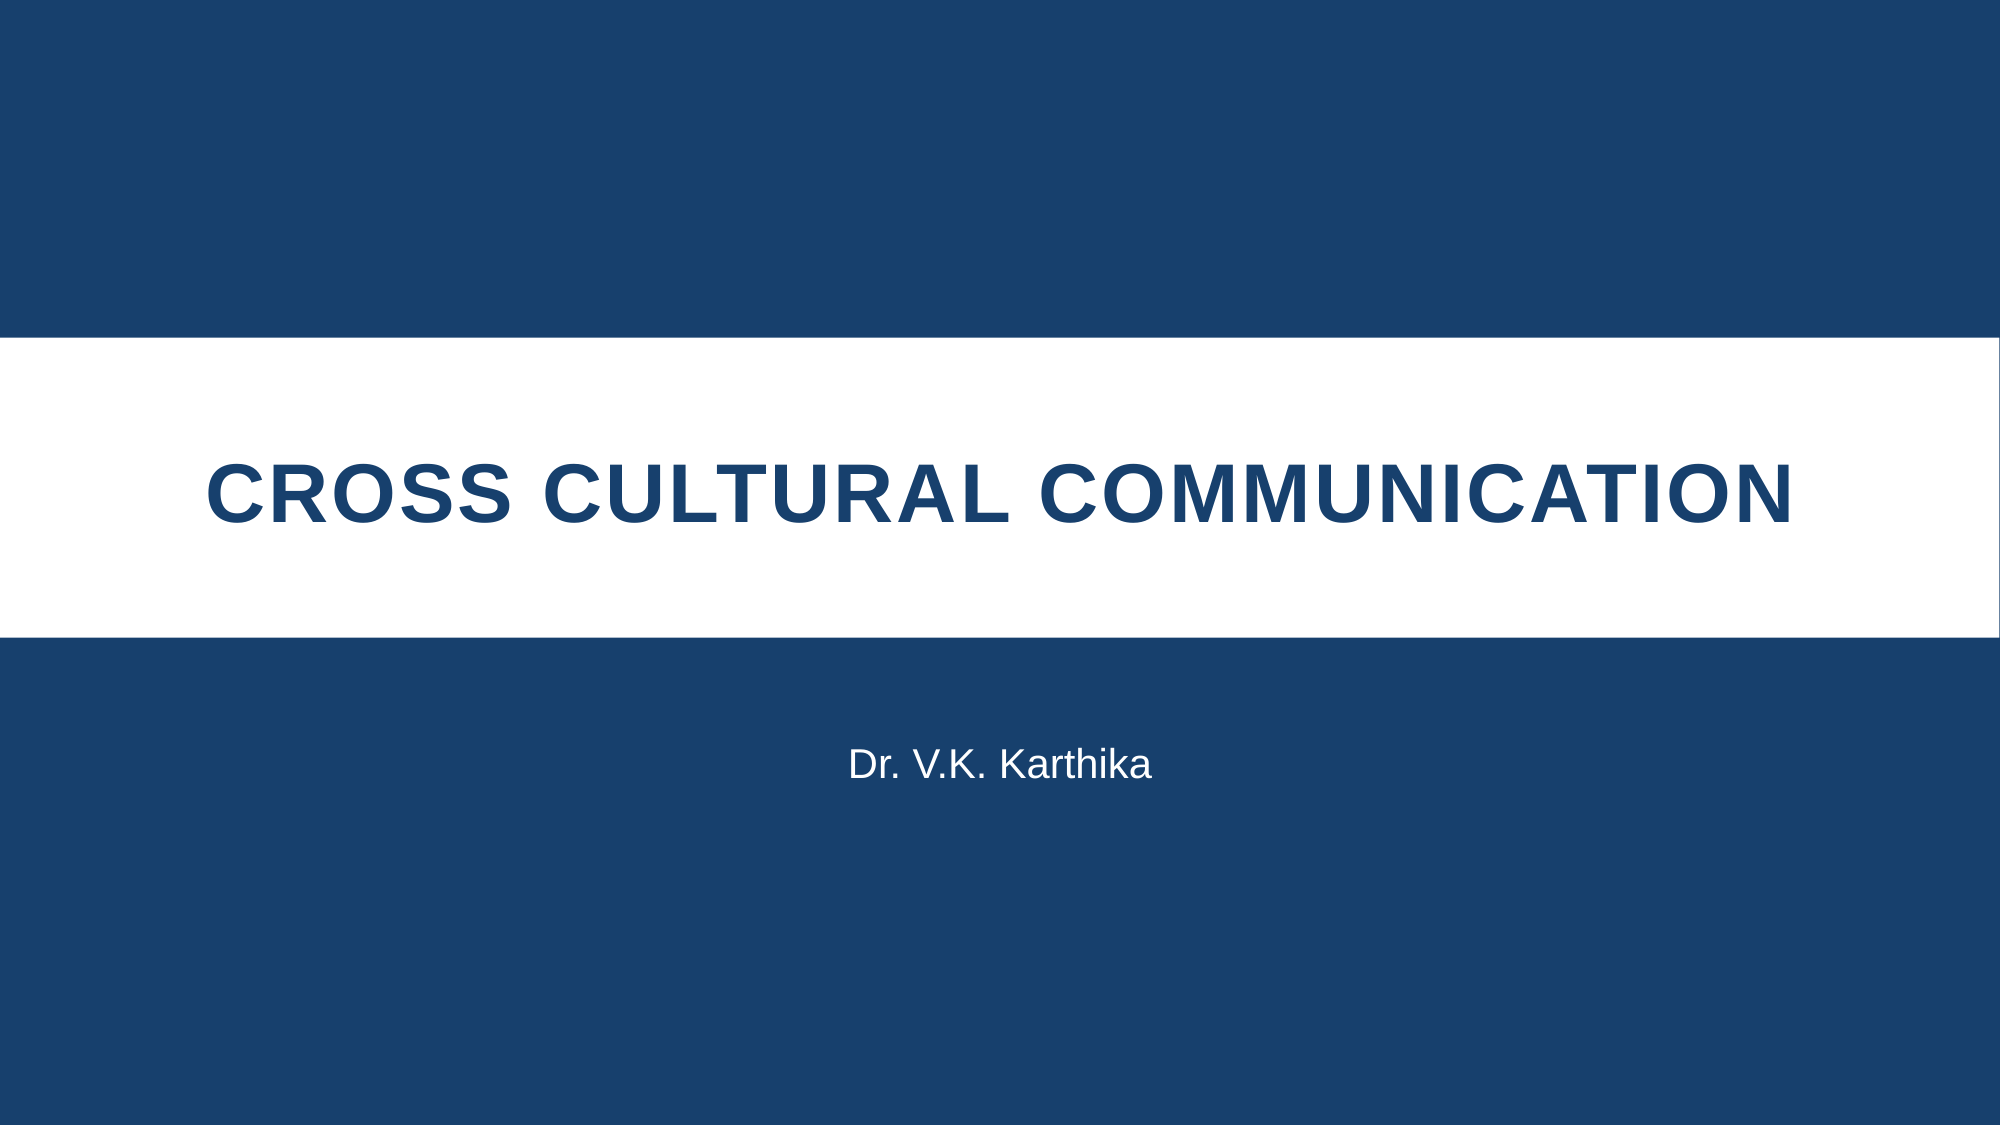

# Cross cultural communication

Dr. V.K. Karthika